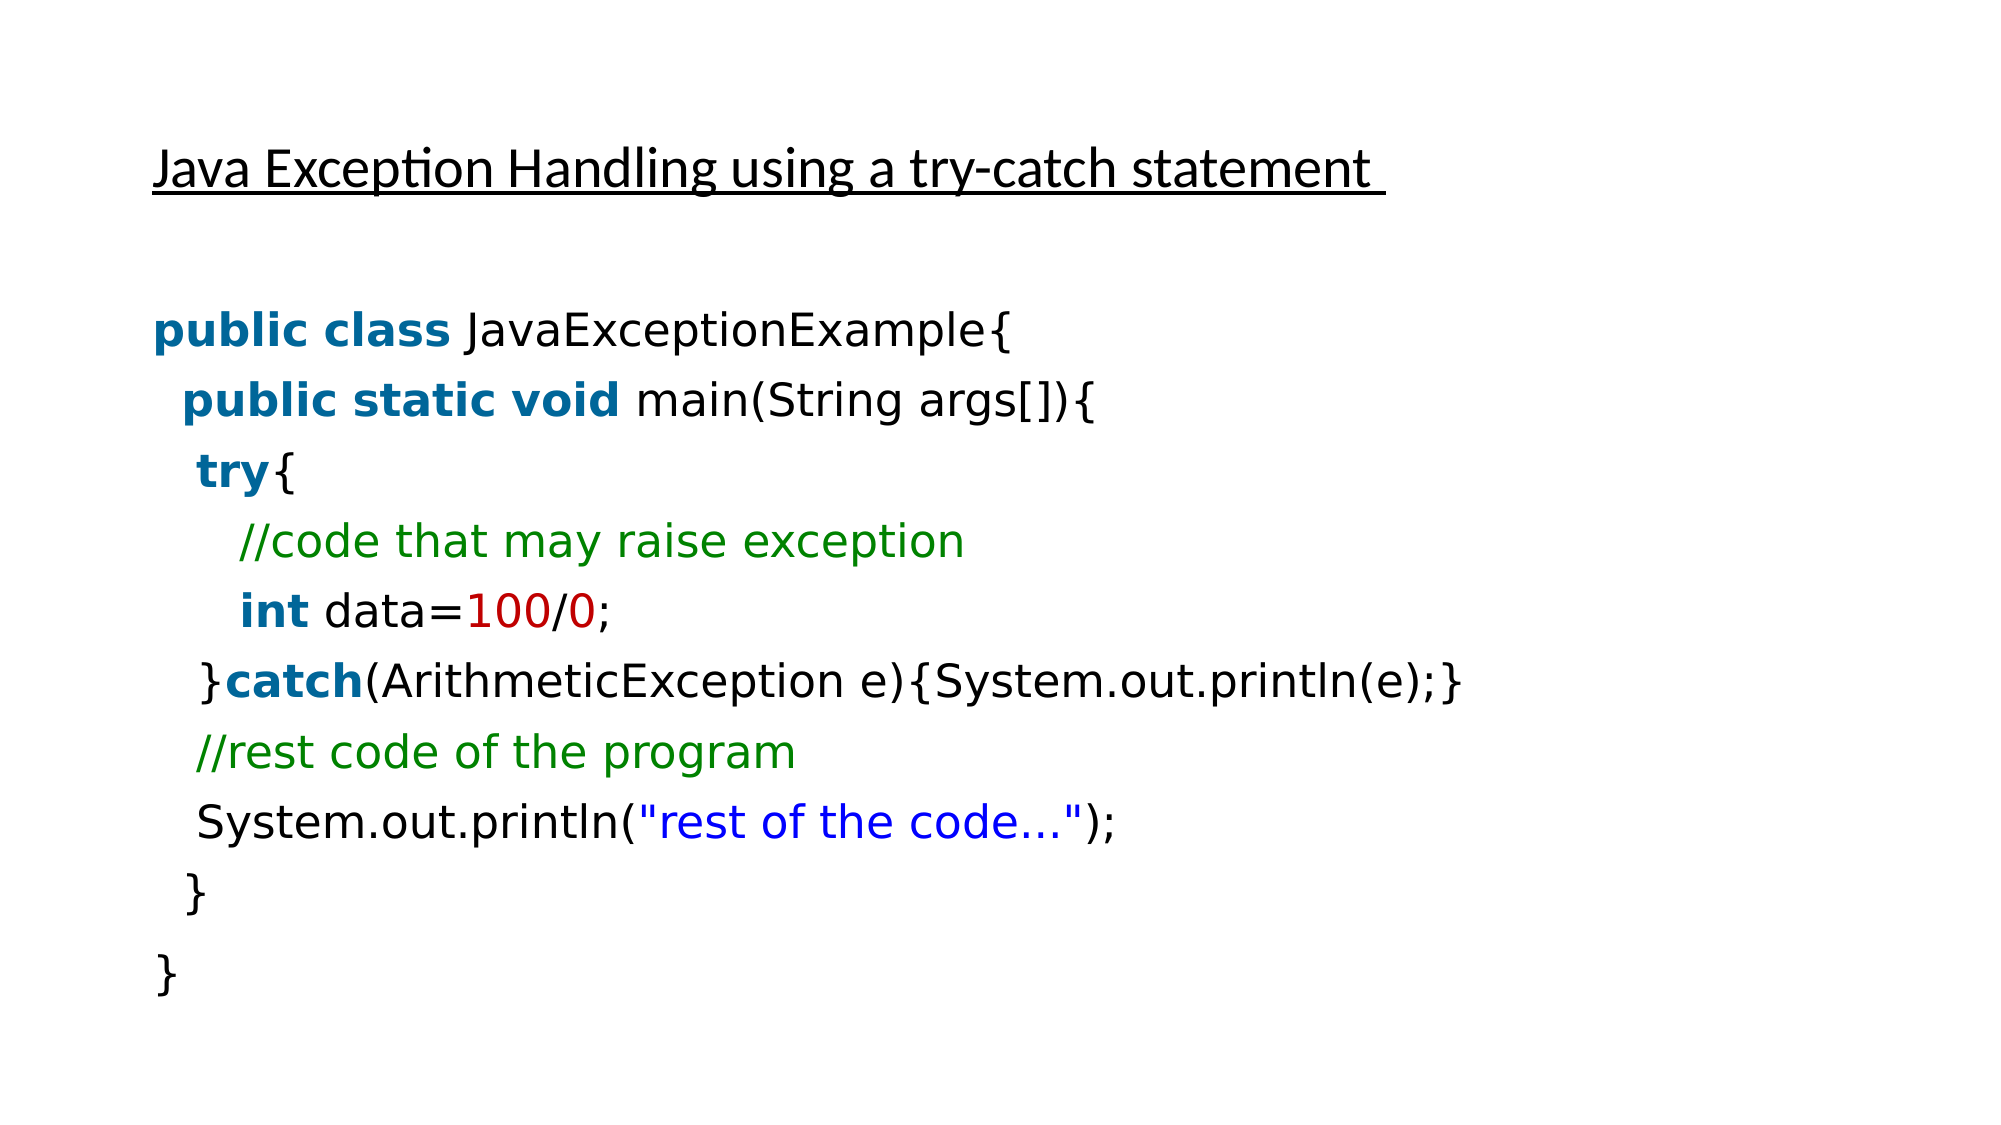

# Java Exception Handling using a try-catch statement
public class JavaExceptionExample{
  public static void main(String args[]){
   try{
      //code that may raise exception
      int data=100/0;
   }catch(ArithmeticException e){System.out.println(e);}
   //rest code of the program
   System.out.println("rest of the code...");
  }
}